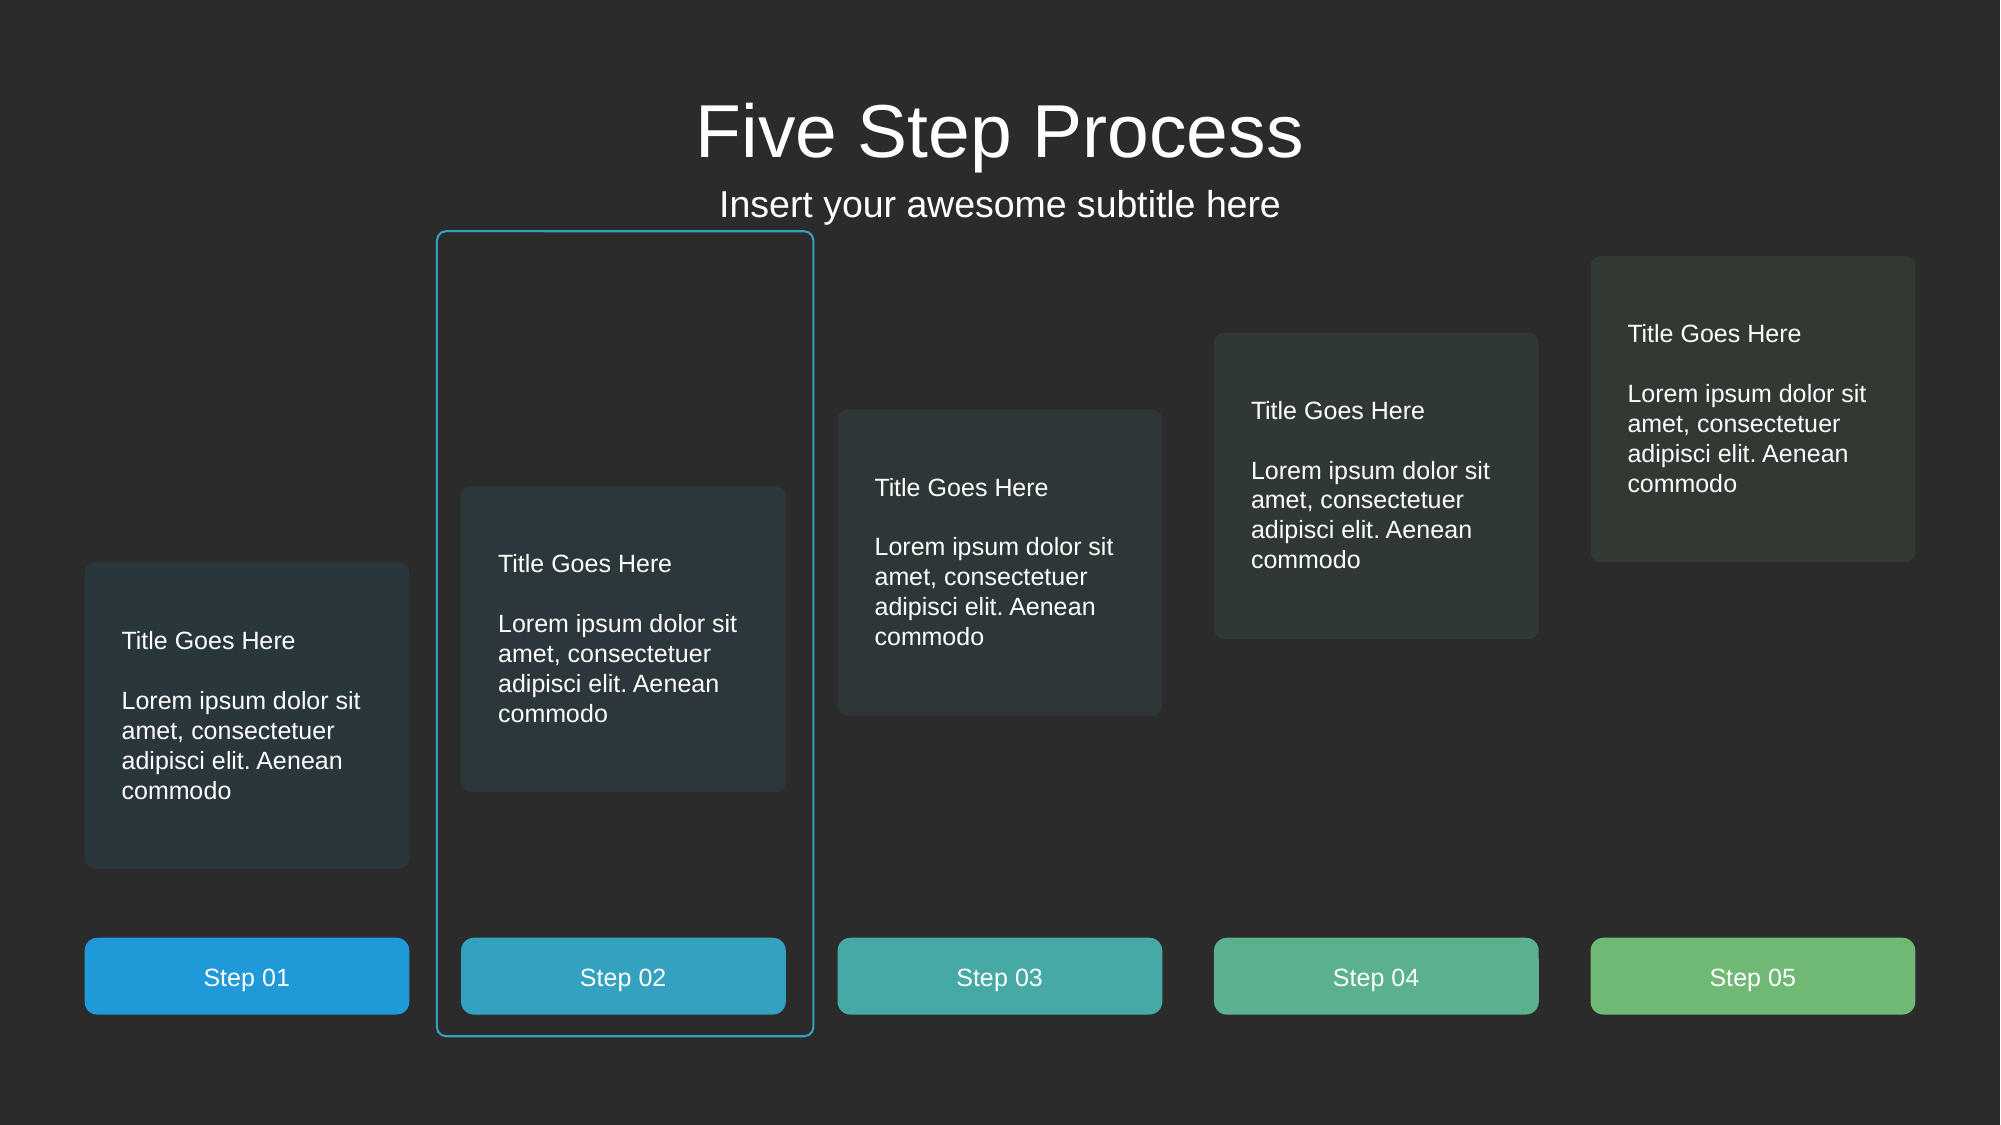

# Five Step Process
Insert your awesome subtitle here

Title Goes Here

Lorem ipsum dolor sit amet, consectetuer adipisci elit. Aenean commodo

Title Goes Here

Lorem ipsum dolor sit amet, consectetuer adipisci elit. Aenean commodo

Title Goes Here

Lorem ipsum dolor sit amet, consectetuer adipisci elit. Aenean commodo

Title Goes Here

Lorem ipsum dolor sit amet, consectetuer adipisci elit. Aenean commodo

Title Goes Here

Lorem ipsum dolor sit amet, consectetuer adipisci elit. Aenean commodo
Step 05
Step 04
Step 03
Step 02
Step 01